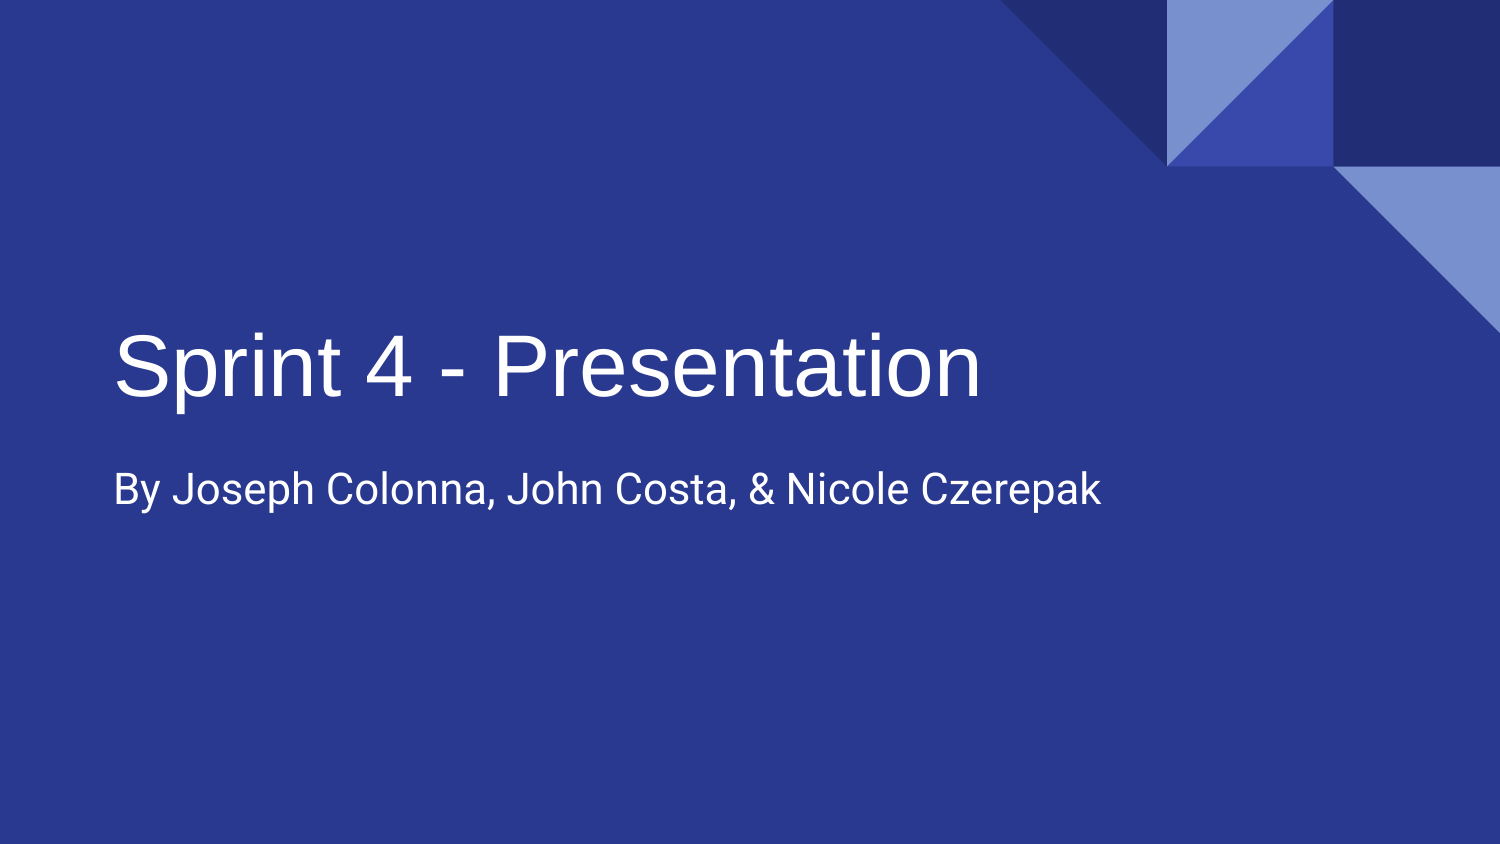

# Sprint 4 - Presentation
By Joseph Colonna, John Costa, & Nicole Czerepak